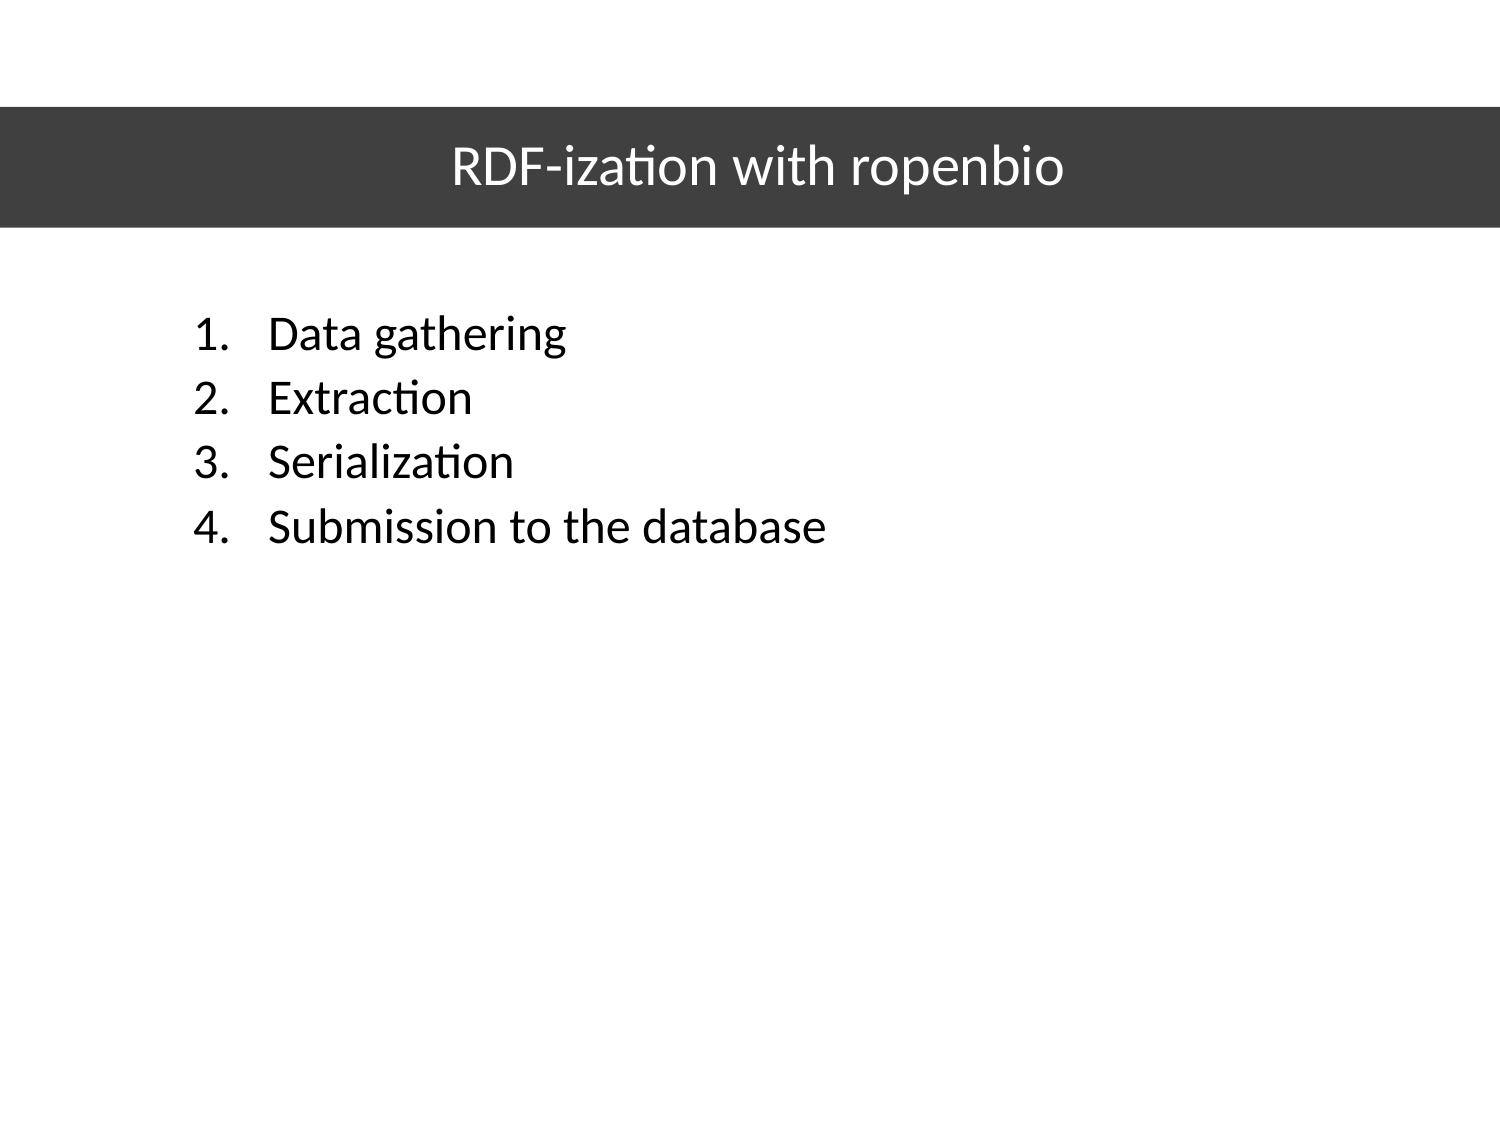

# RDF-ization with ropenbio

Data gathering
Extraction
Serialization
Submission to the database